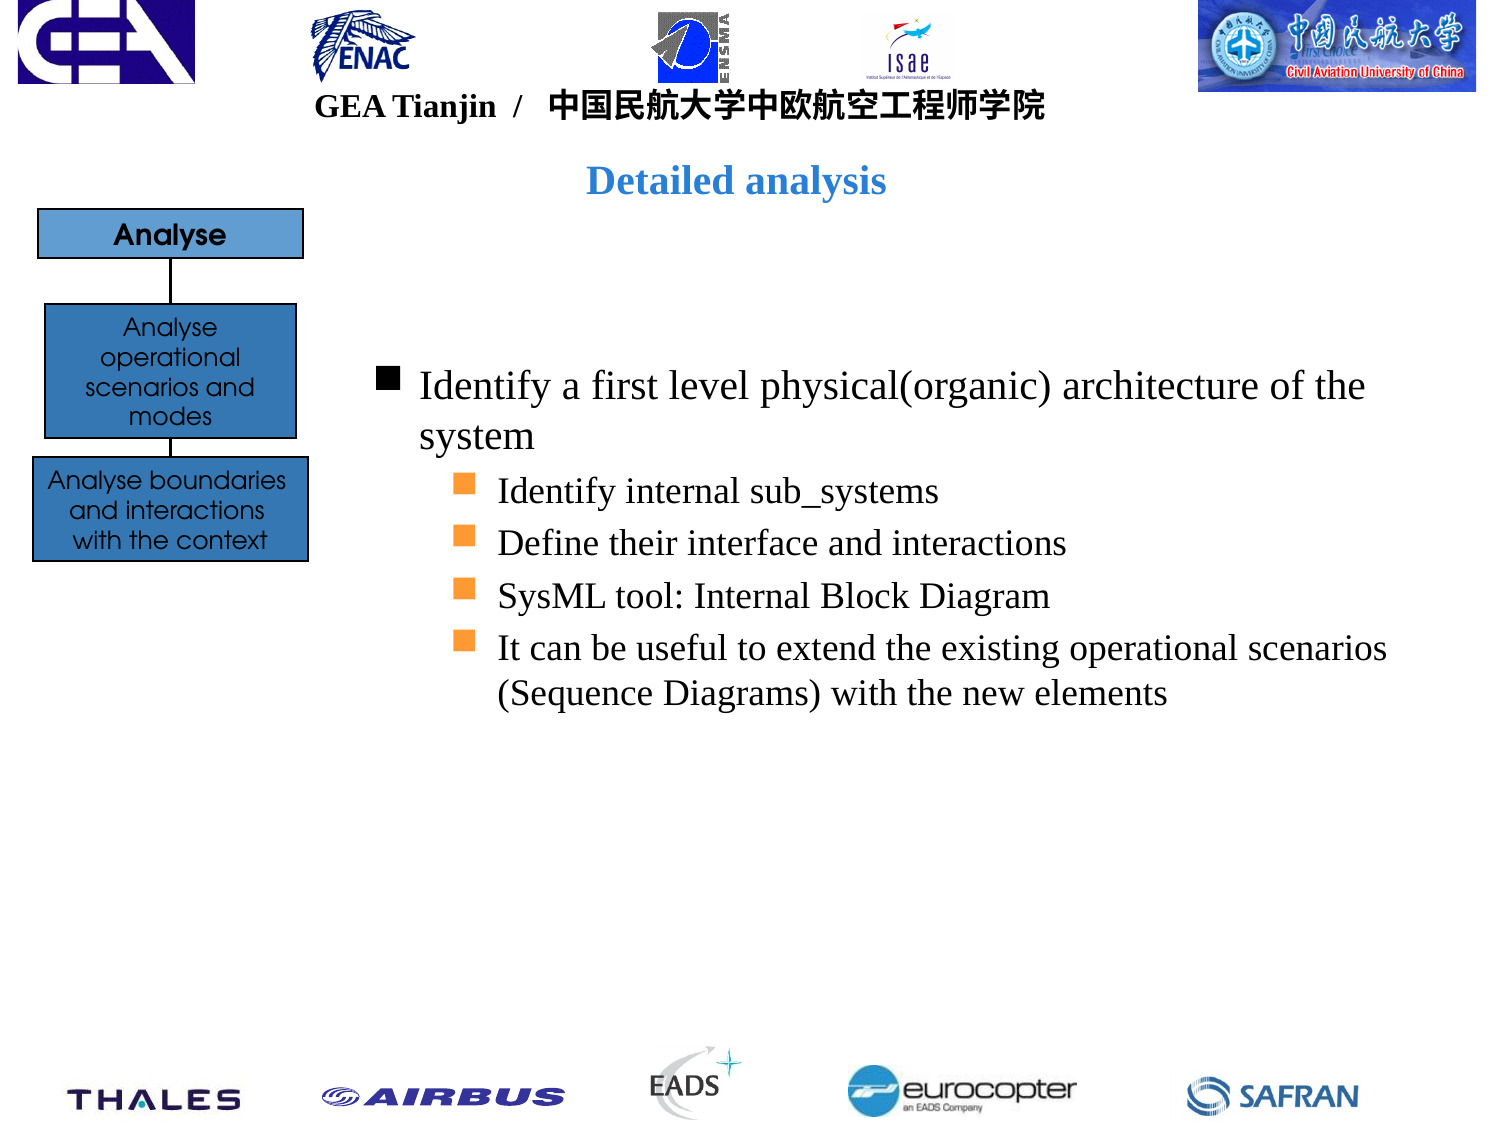

# Detailed analysis
Analyse

Identify a first level physical(organic) architecture of the system
Identify internal sub_systems
Define their interface and interactions
SysML tool: Internal Block Diagram
It can be useful to extend the existing operational scenarios (Sequence Diagrams) with the new elements

Analyse operational scenarios and modes
Analyse boundaries
and interactions
with the context